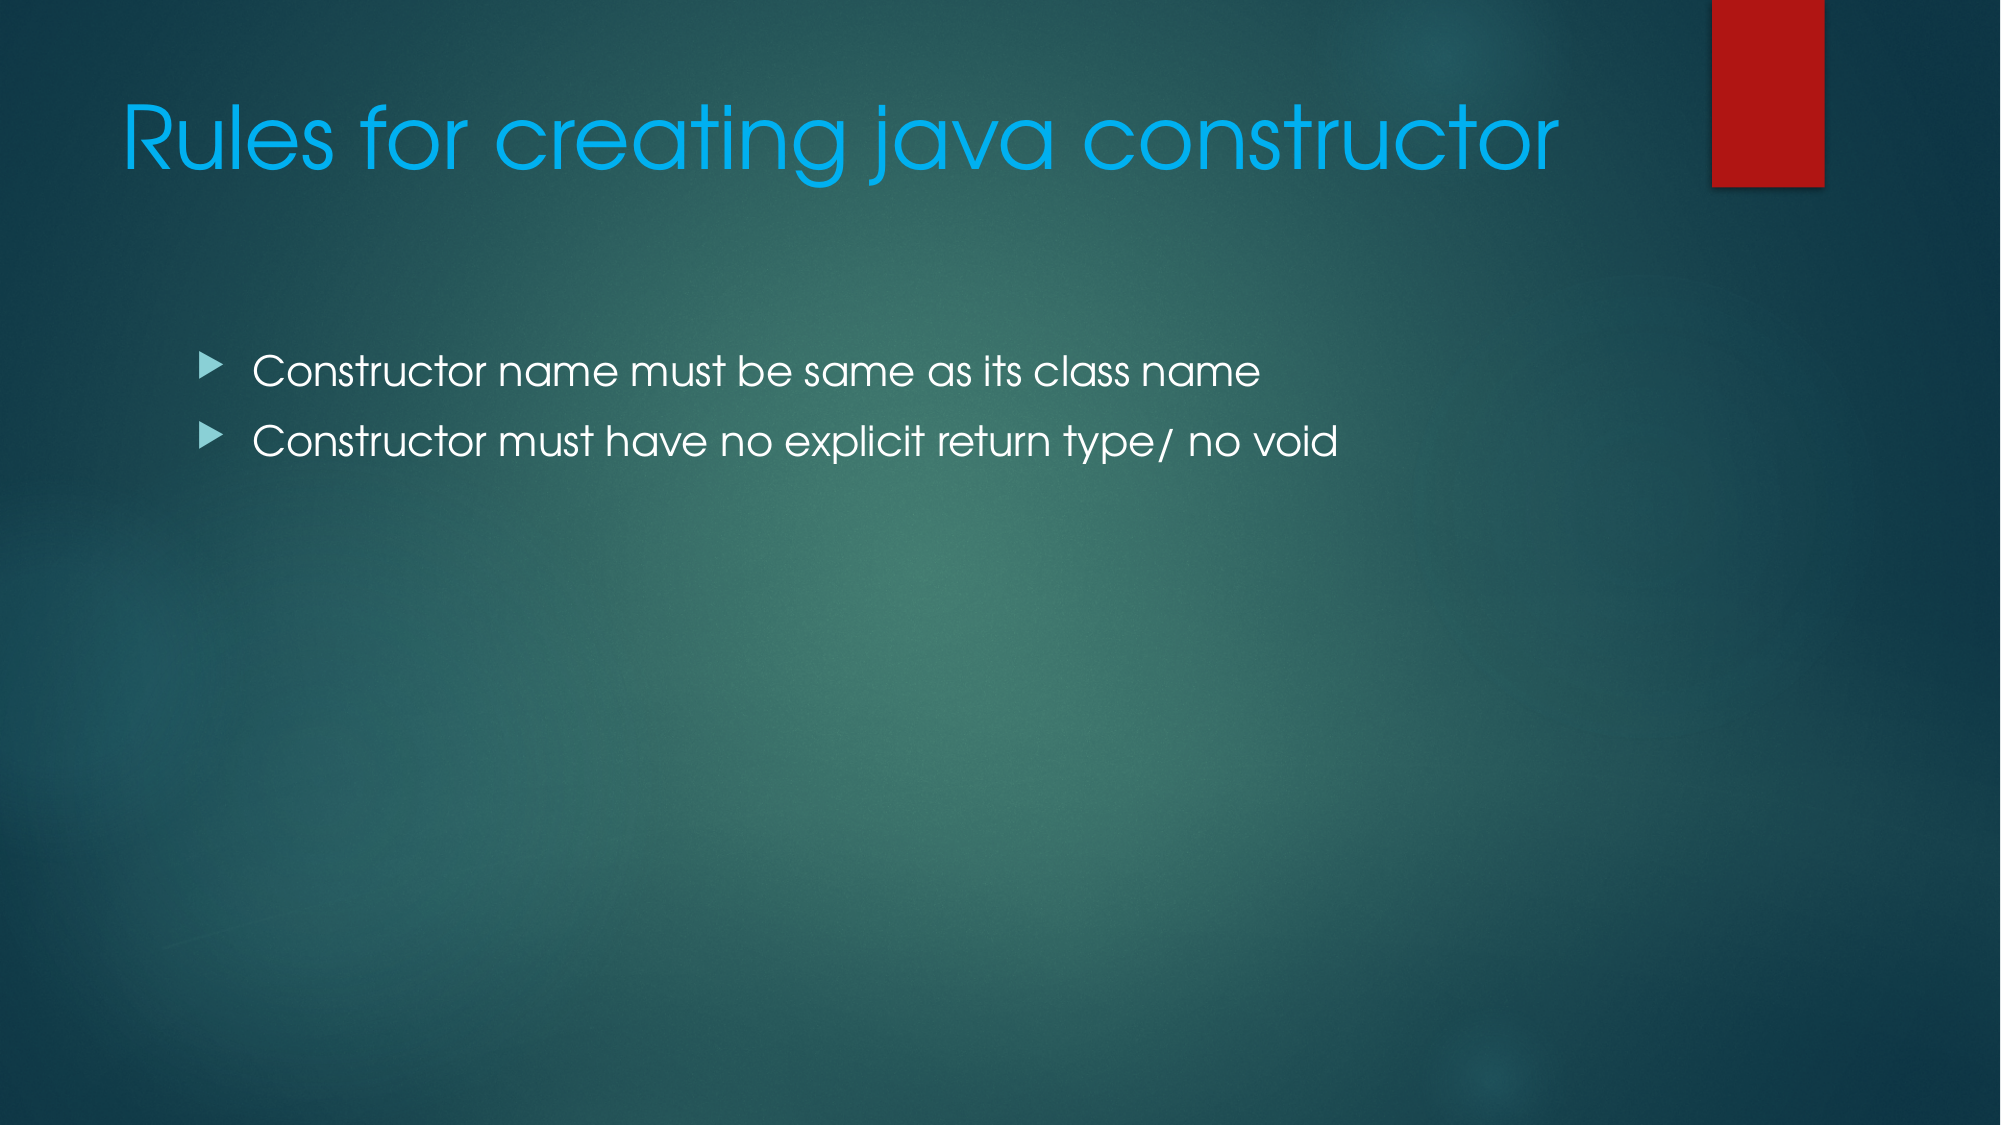

# Rules for creating java constructor
Constructor name must be same as its class name
Constructor must have no explicit return type/ no void